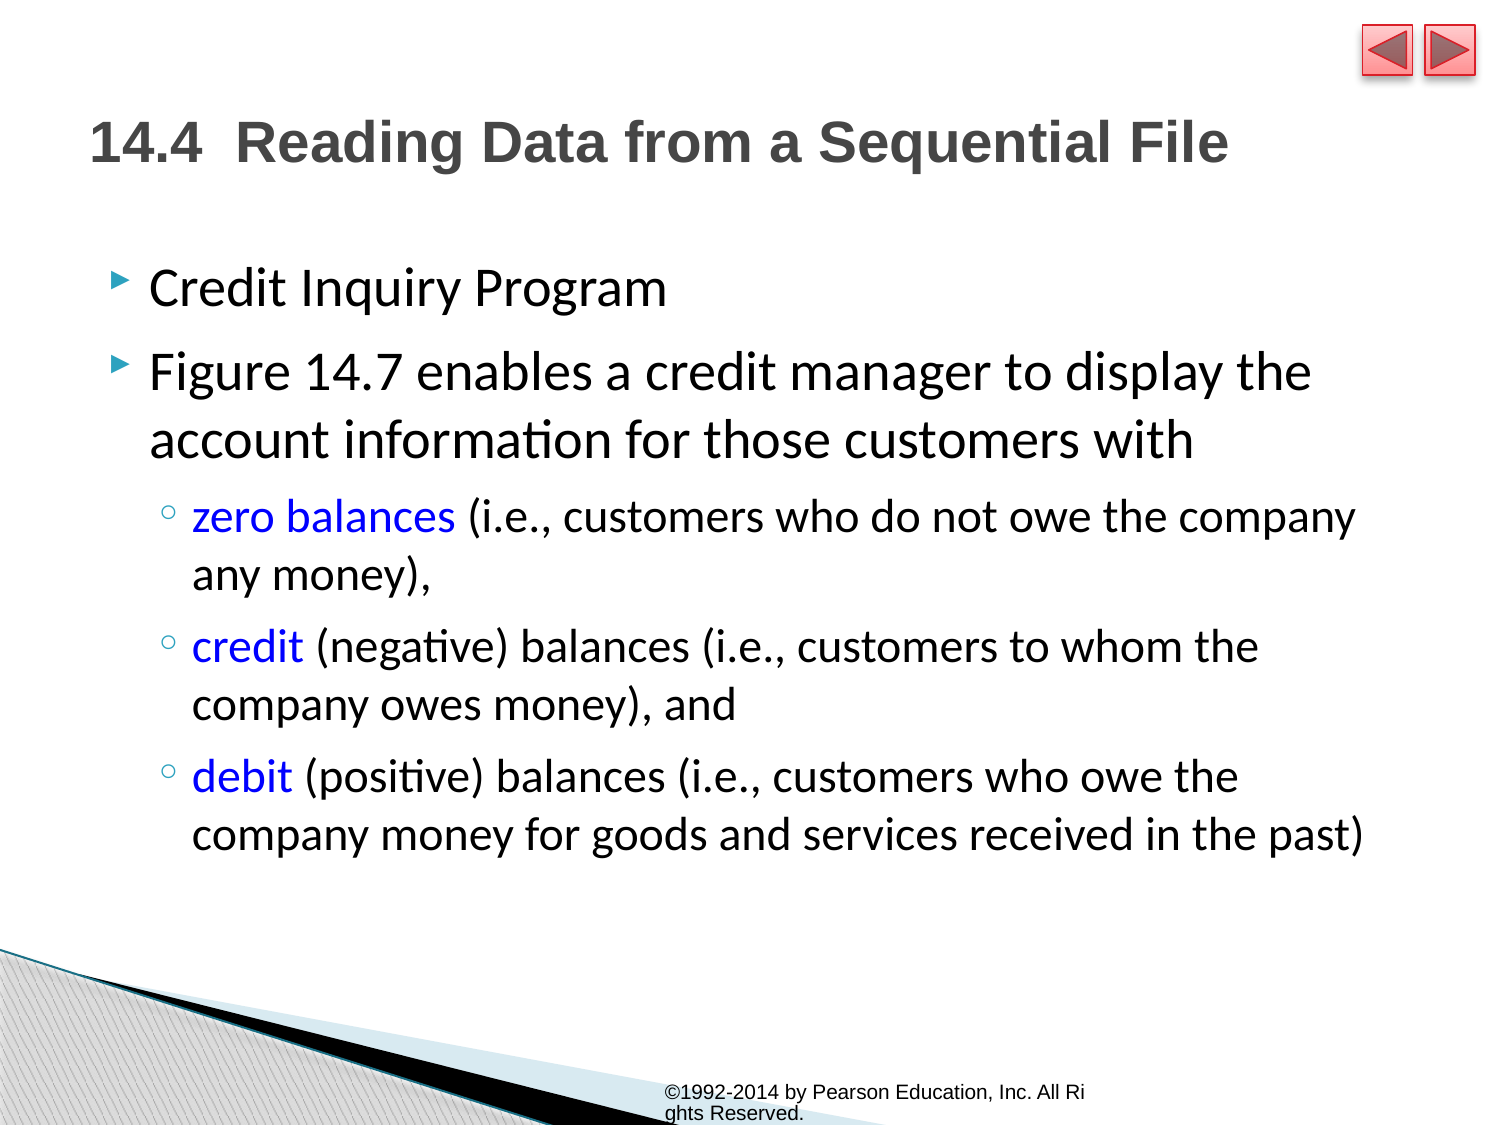

# 14.4  Reading Data from a Sequential File
Credit Inquiry Program
Figure 14.7 enables a credit manager to display the account information for those customers with
zero balances (i.e., customers who do not owe the company any money),
credit (negative) balances (i.e., customers to whom the company owes money), and
debit (positive) balances (i.e., customers who owe the company money for goods and services received in the past)
©1992-2014 by Pearson Education, Inc. All Rights Reserved.